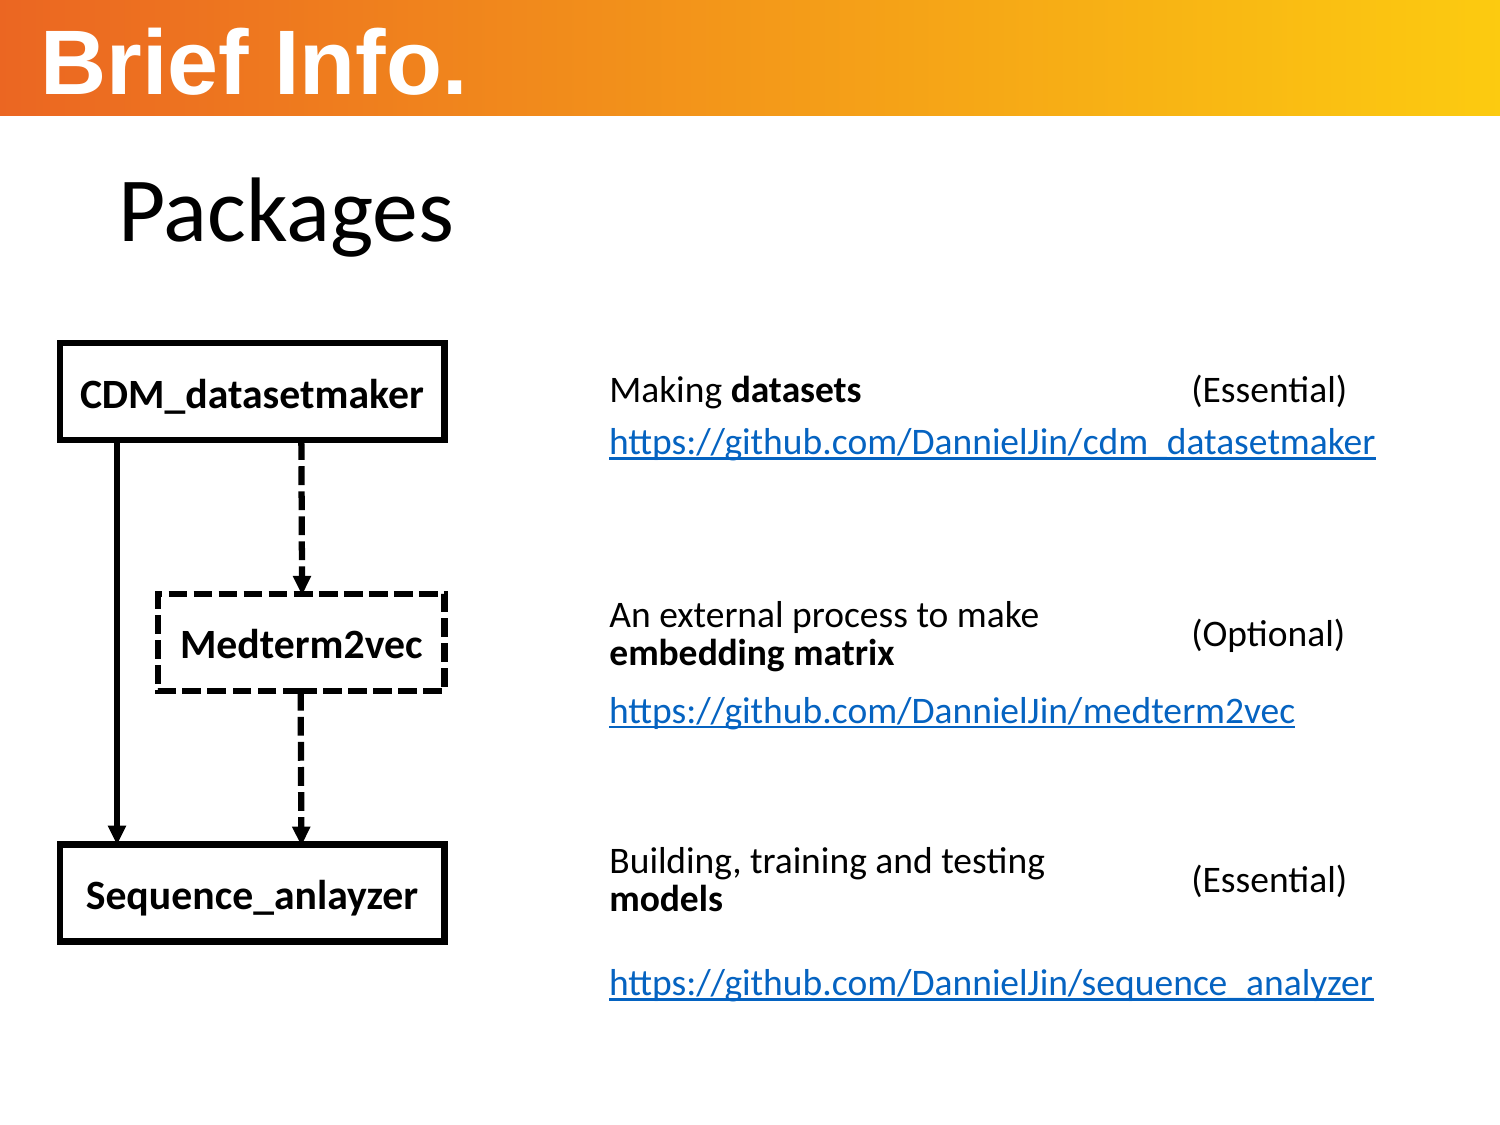

Brief Info.
# Packages
CDM_datasetmaker
| Making datasets | (Essential) |
| --- | --- |
|  |  |
| An external process to make embedding matrix | (Optional) |
|  |  |
|  |  |
| Building, training and testing models | (Essential) |
https://github.com/DannielJin/cdm_datasetmaker
Medterm2vec
https://github.com/DannielJin/medterm2vec
Sequence_anlayzer
https://github.com/DannielJin/sequence_analyzer